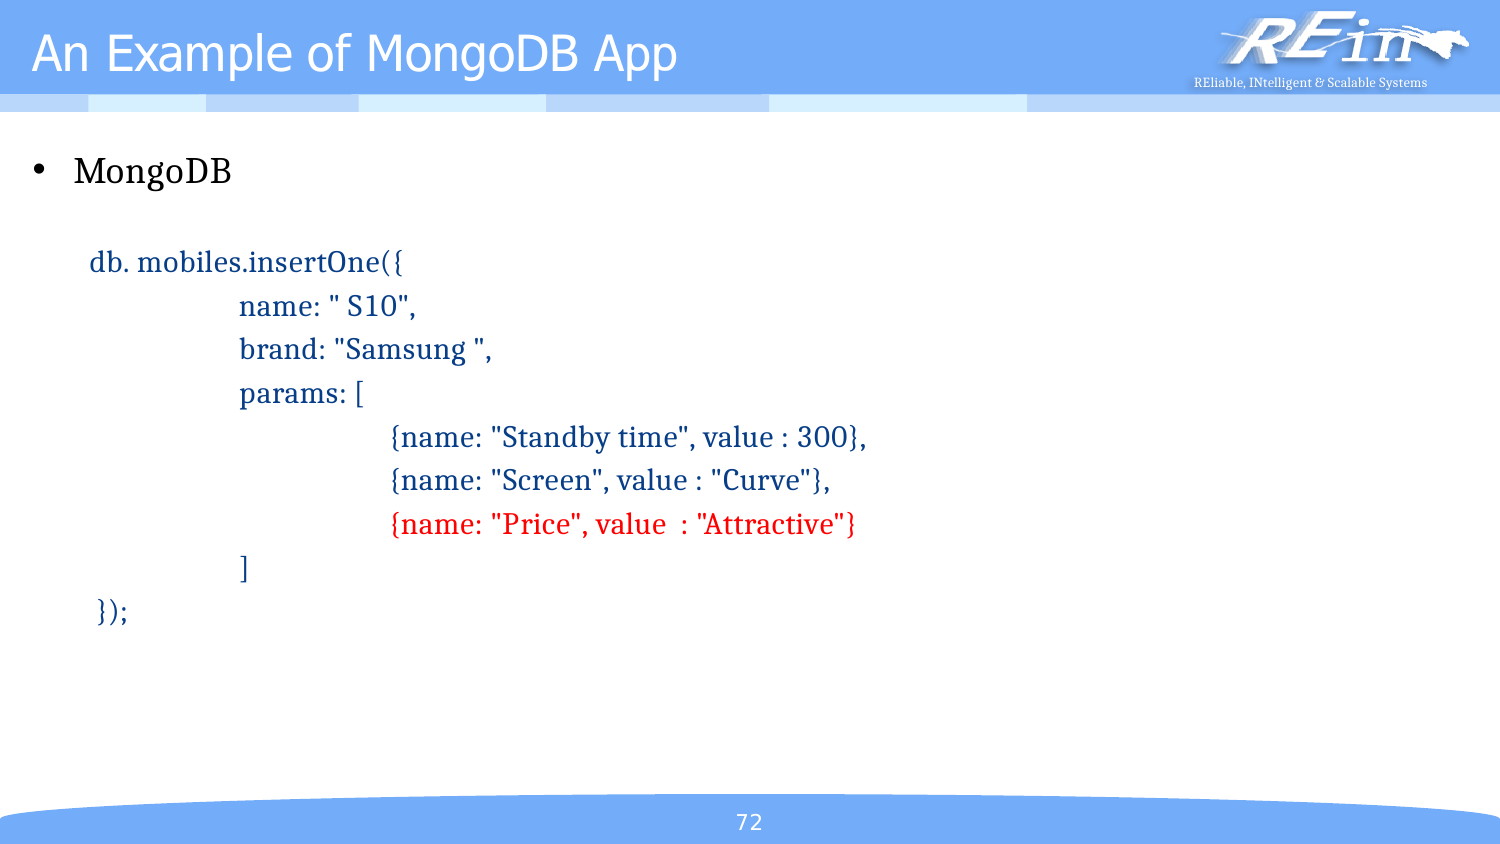

# An Example of MongoDB App
MongoDB

db. mobiles.insertOne({
	name: " S10",
	brand: "Samsung ",
	params: [
		{name: "Standby time", value : 300},
		{name: "Screen", value : "Curve"},
		{name: "Price", value  : "Attractive"}
	]
 });
72